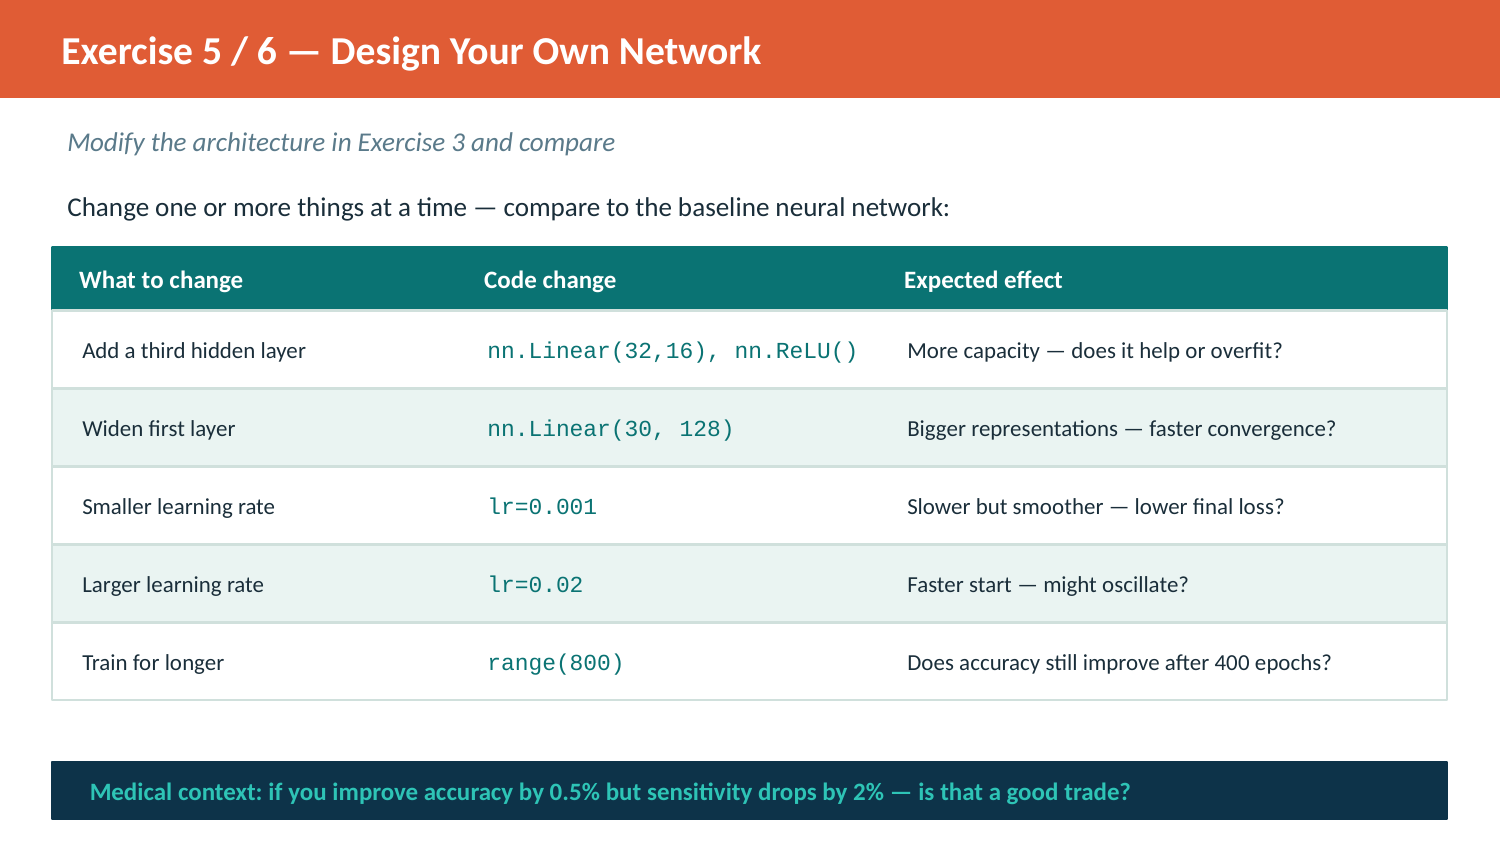

Exercise 5 / 6 — Design Your Own Network
Modify the architecture in Exercise 3 and compare
Change one or more things at a time — compare to the baseline neural network:

What to change
Code change
Expected effect

Add a third hidden layer
nn.Linear(32,16), nn.ReLU()
More capacity — does it help or overfit?

Widen first layer
nn.Linear(30, 128)
Bigger representations — faster convergence?

Smaller learning rate
lr=0.001
Slower but smoother — lower final loss?

Larger learning rate
lr=0.02
Faster start — might oscillate?

Train for longer
range(800)
Does accuracy still improve after 400 epochs?

Medical context: if you improve accuracy by 0.5% but sensitivity drops by 2% — is that a good trade?